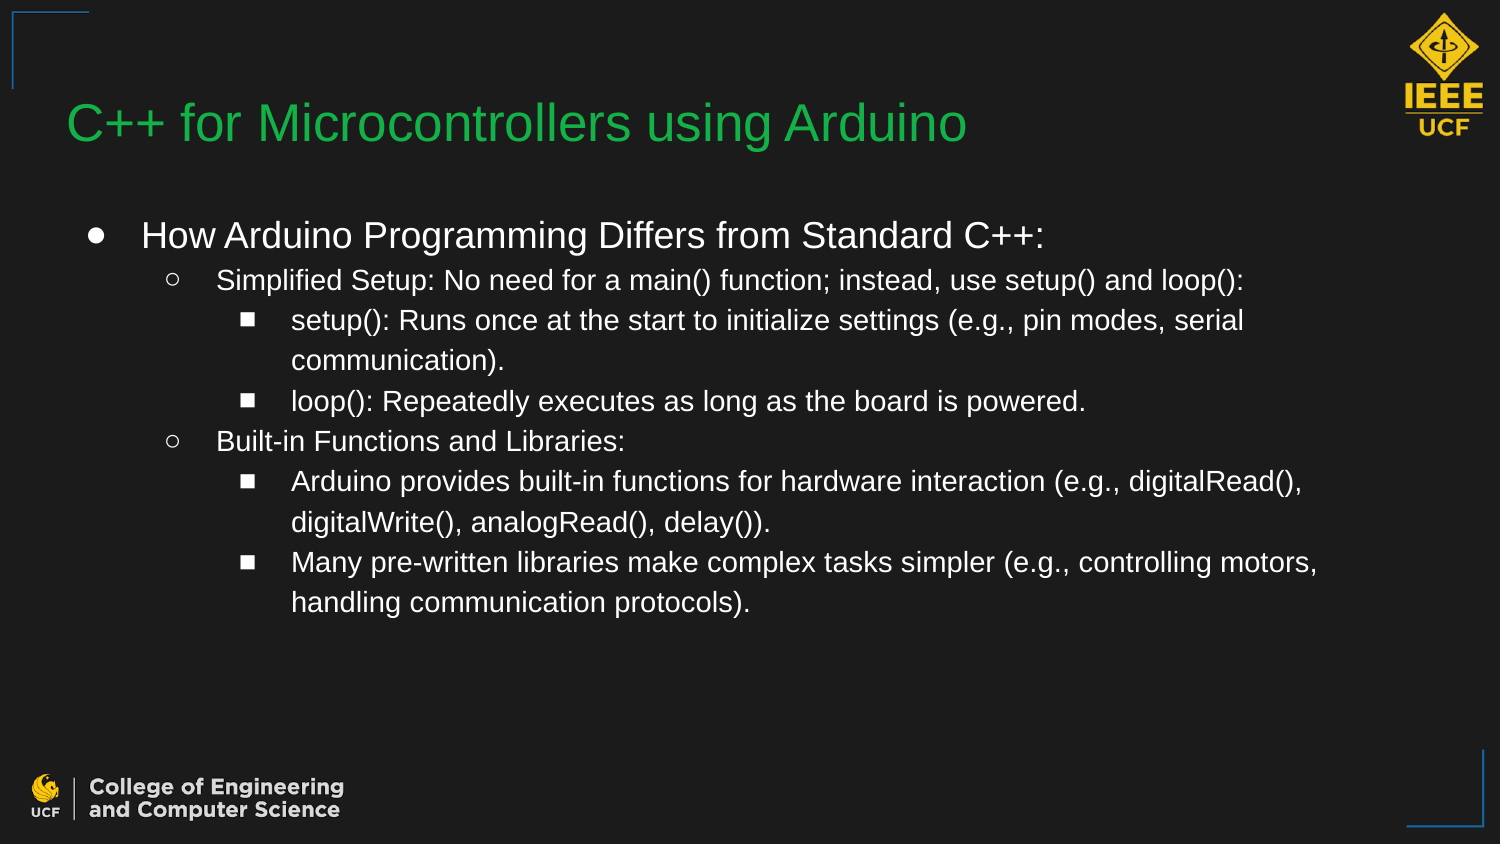

# C++ for Microcontrollers using Arduino
How Arduino Programming Differs from Standard C++:
Simplified Setup: No need for a main() function; instead, use setup() and loop():
setup(): Runs once at the start to initialize settings (e.g., pin modes, serial communication).
loop(): Repeatedly executes as long as the board is powered.
Built-in Functions and Libraries:
Arduino provides built-in functions for hardware interaction (e.g., digitalRead(), digitalWrite(), analogRead(), delay()).
Many pre-written libraries make complex tasks simpler (e.g., controlling motors, handling communication protocols).